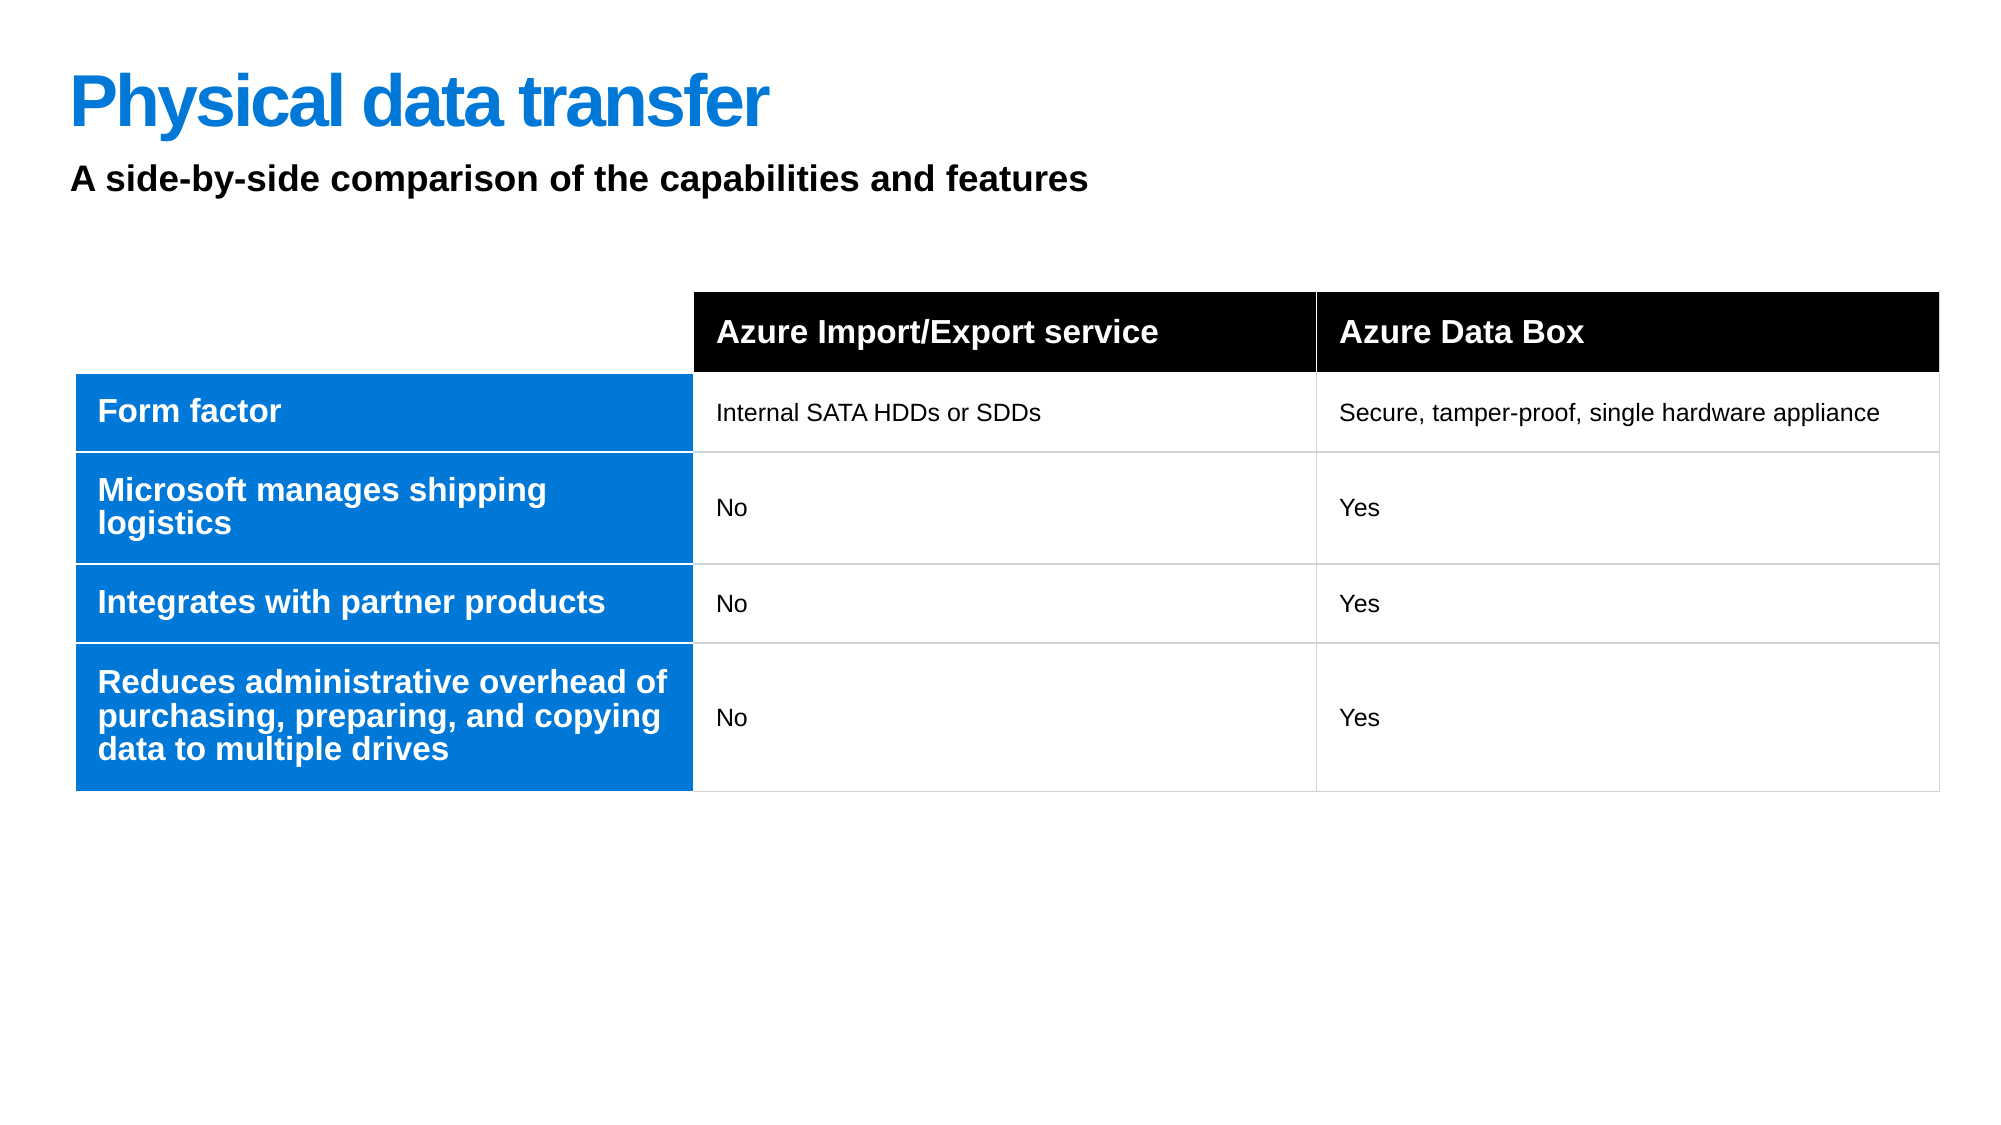

# Physical data transfer
A side-by-side comparison of the capabilities and features
|  | Azure Import/Export service | Azure Data Box |
| --- | --- | --- |
| Form factor | Internal SATA HDDs or SDDs | Secure, tamper-proof, single hardware appliance |
| Microsoft manages shipping logistics | No | Yes |
| Integrates with partner products | No | Yes |
| Reduces administrative overhead of purchasing, preparing, and copying data to multiple drives | No | Yes |